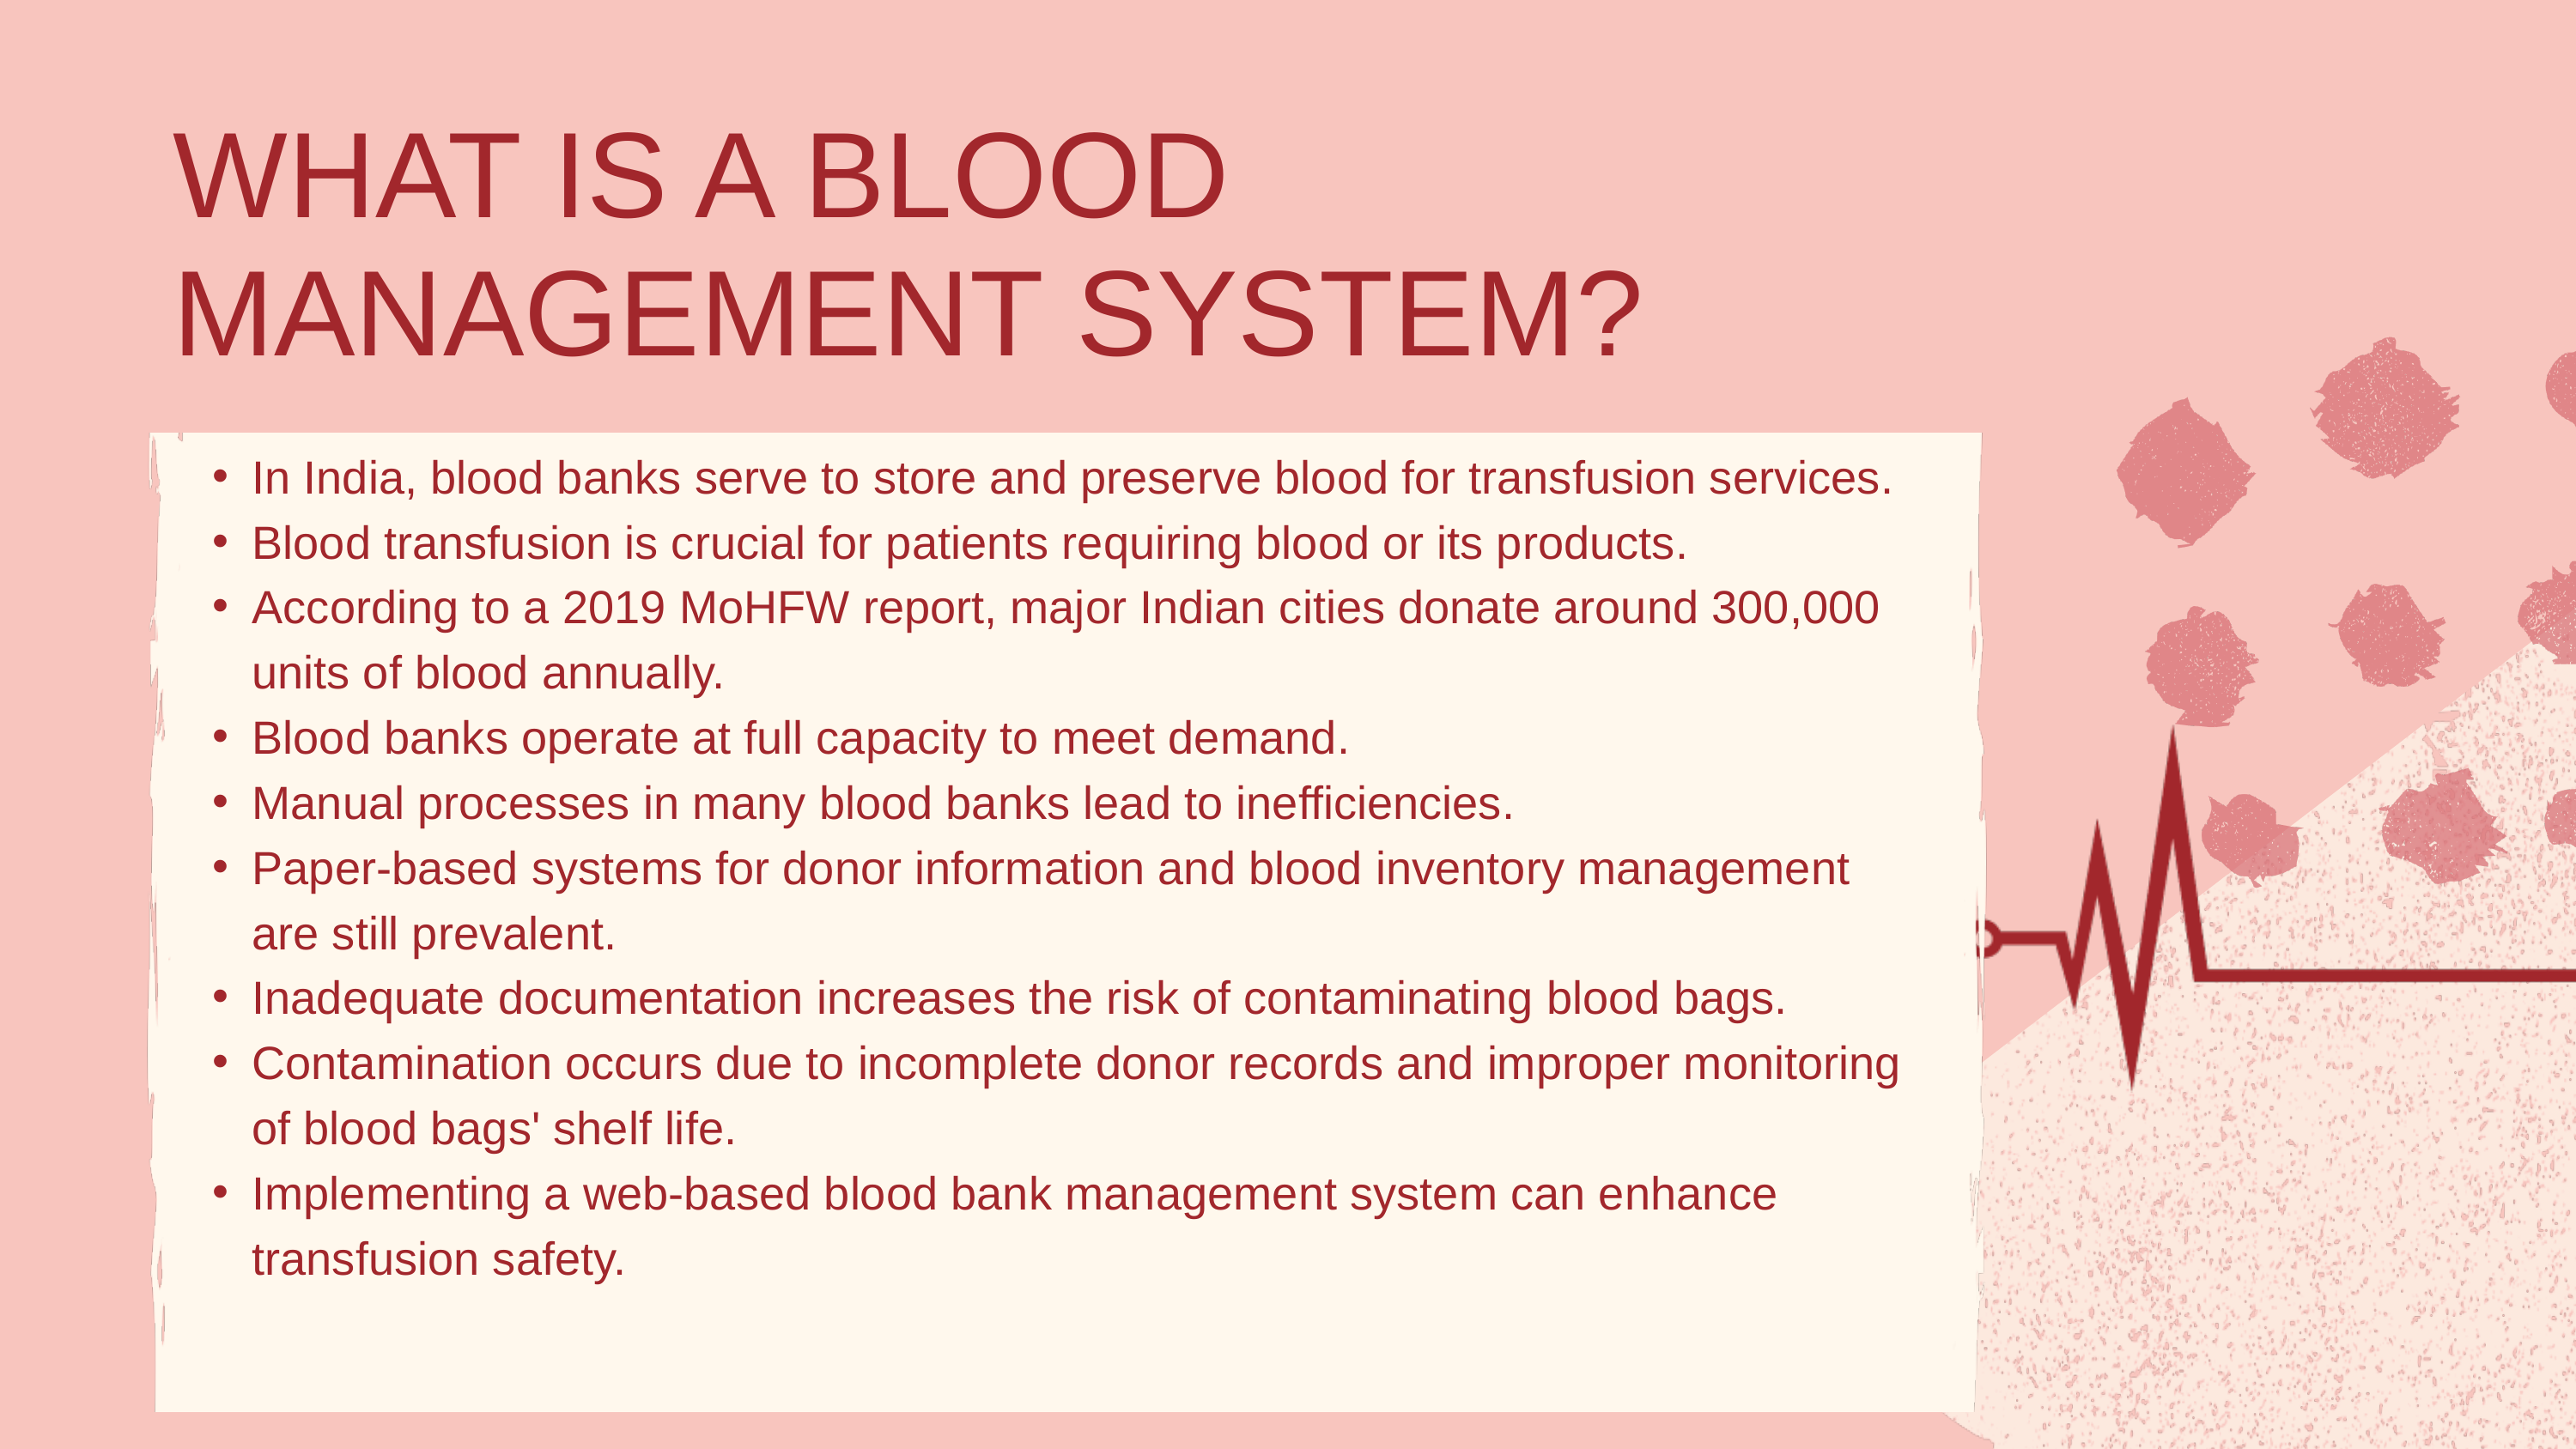

WHAT IS A BLOOD MANAGEMENT SYSTEM?

In India, blood banks serve to store and preserve blood for transfusion services.
Blood transfusion is crucial for patients requiring blood or its products.
According to a 2019 MoHFW report, major Indian cities donate around 300,000 units of blood annually.
Blood banks operate at full capacity to meet demand.
Manual processes in many blood banks lead to inefficiencies.
Paper-based systems for donor information and blood inventory management are still prevalent.
Inadequate documentation increases the risk of contaminating blood bags.
Contamination occurs due to incomplete donor records and improper monitoring of blood bags' shelf life.
Implementing a web-based blood bank management system can enhance transfusion safety.